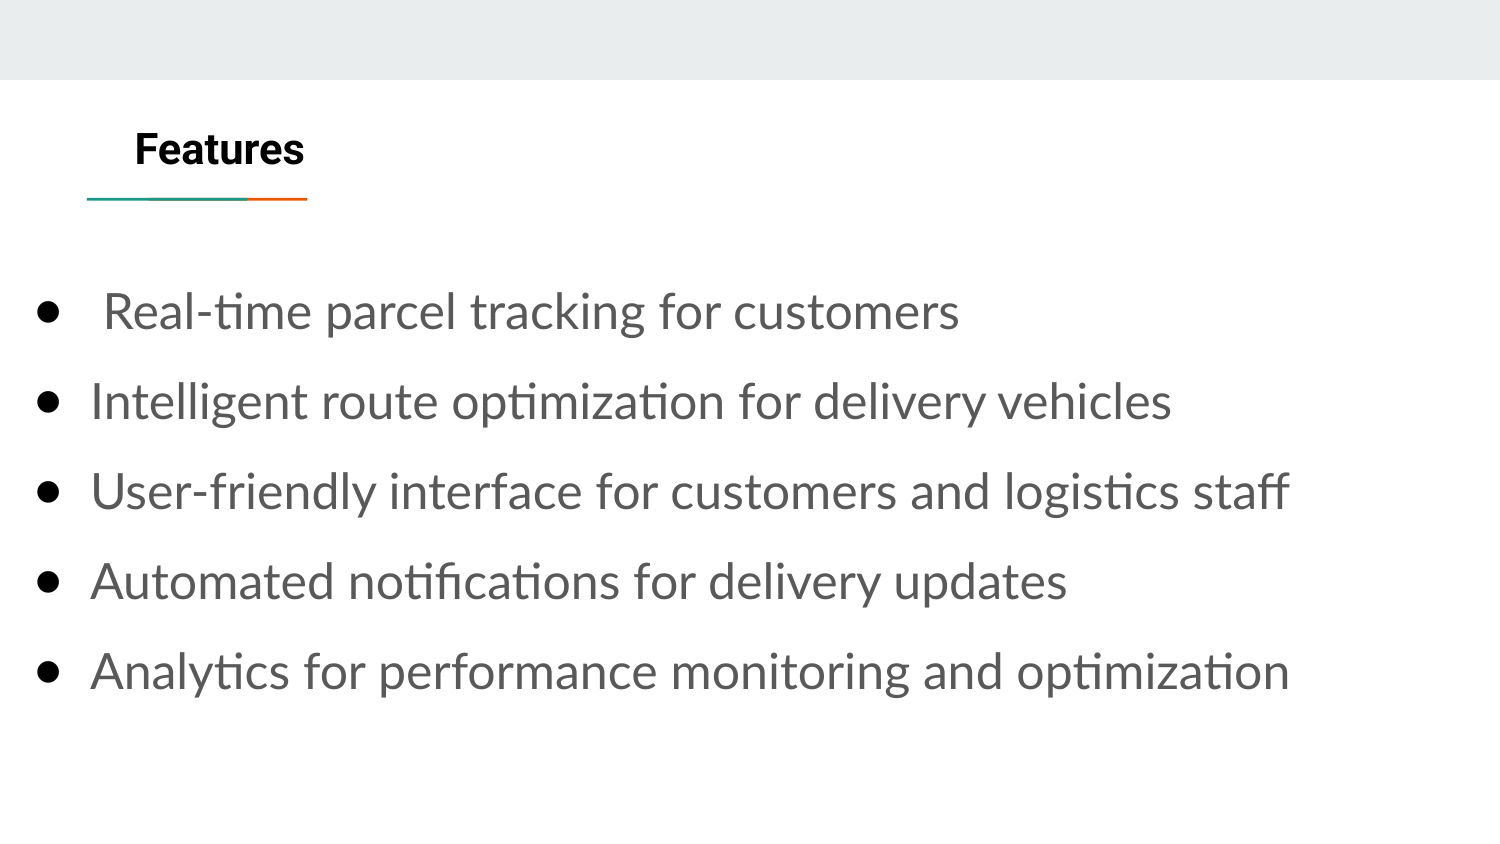

# Features

 Real-time parcel tracking for customers
Intelligent route optimization for delivery vehicles
User-friendly interface for customers and logistics staff
Automated notifications for delivery updates
Analytics for performance monitoring and optimization